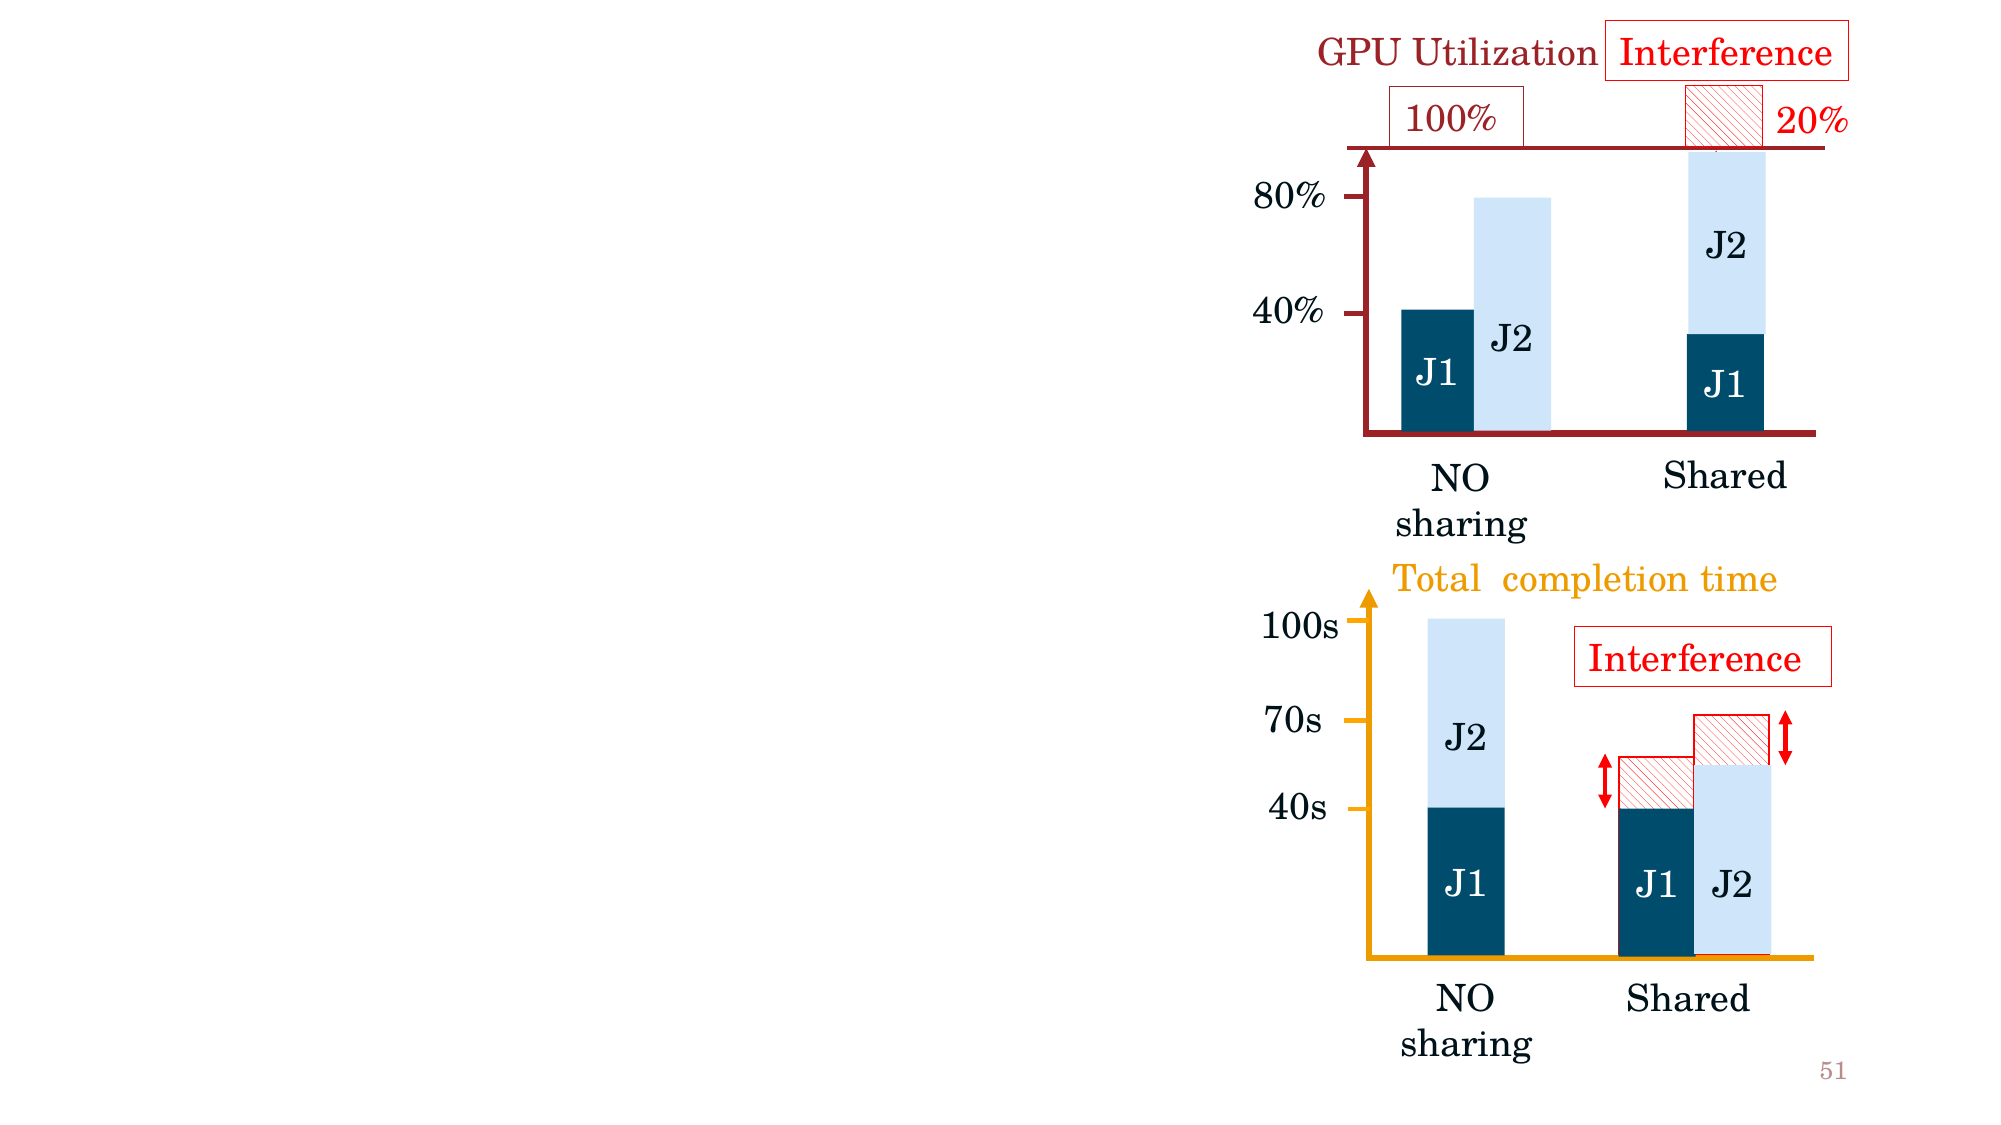

GPU Utilization
Interference

100%
20%
J2
80%
 J2
40%
J1
J1
Shared
NO sharing
Total  completion time
100s
 J2
Interference
70s
 J2
J1
 J2
40s
J1
J1
Shared
NO sharing
51